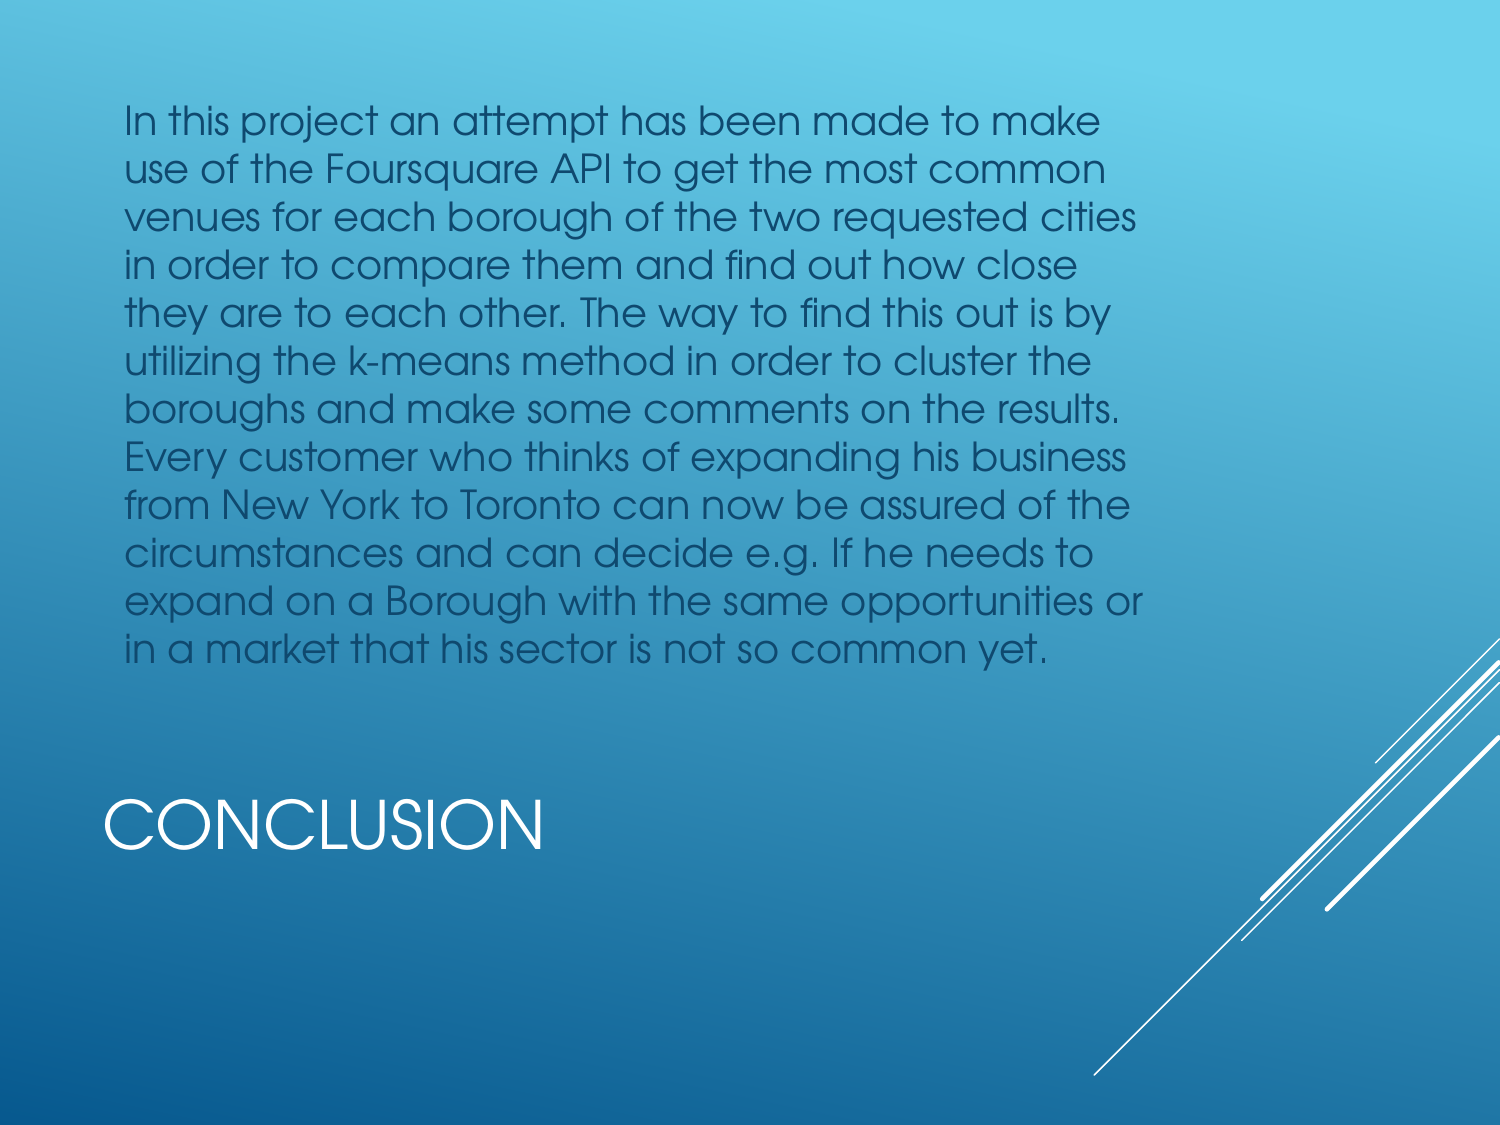

In this project an attempt has been made to make use of the Foursquare API to get the most common venues for each borough of the two requested cities in order to compare them and find out how close they are to each other. The way to find this out is by utilizing the k-means method in order to cluster the boroughs and make some comments on the results. Every customer who thinks of expanding his business from New York to Toronto can now be assured of the circumstances and can decide e.g. If he needs to expand on a Borough with the same opportunities or in a market that his sector is not so common yet.

# Conclusion